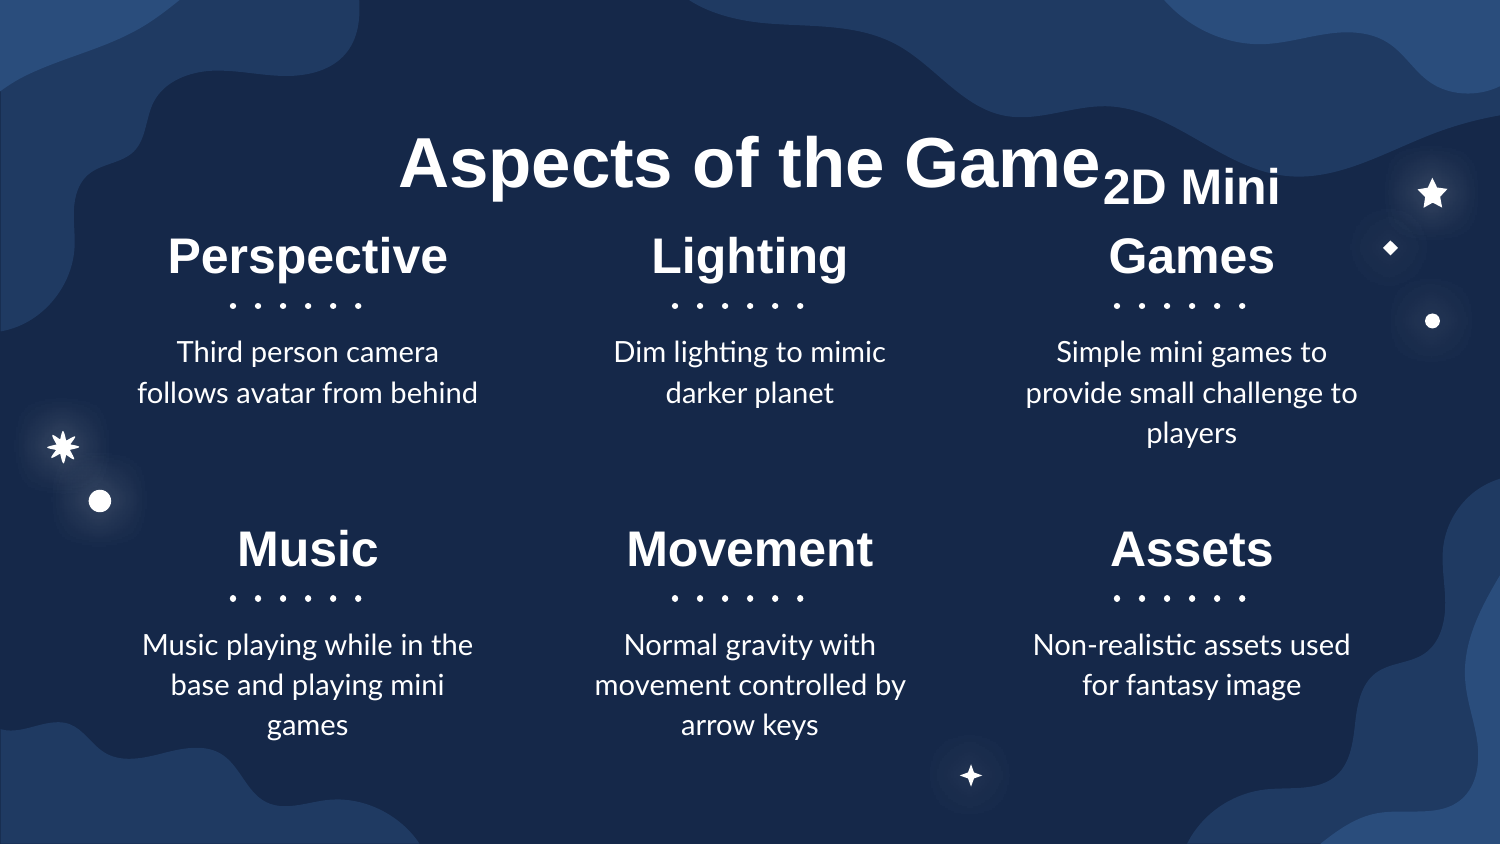

# Aspects of the Game

Perspective
Lighting
2D Mini Games

Third person camera follows avatar from behind
Dim lighting to mimic darker planet
Simple mini games to provide small challenge to players

Music
Movement
Assets
Music playing while in the base and playing mini games
Normal gravity with movement controlled by arrow keys
Non-realistic assets used for fantasy image